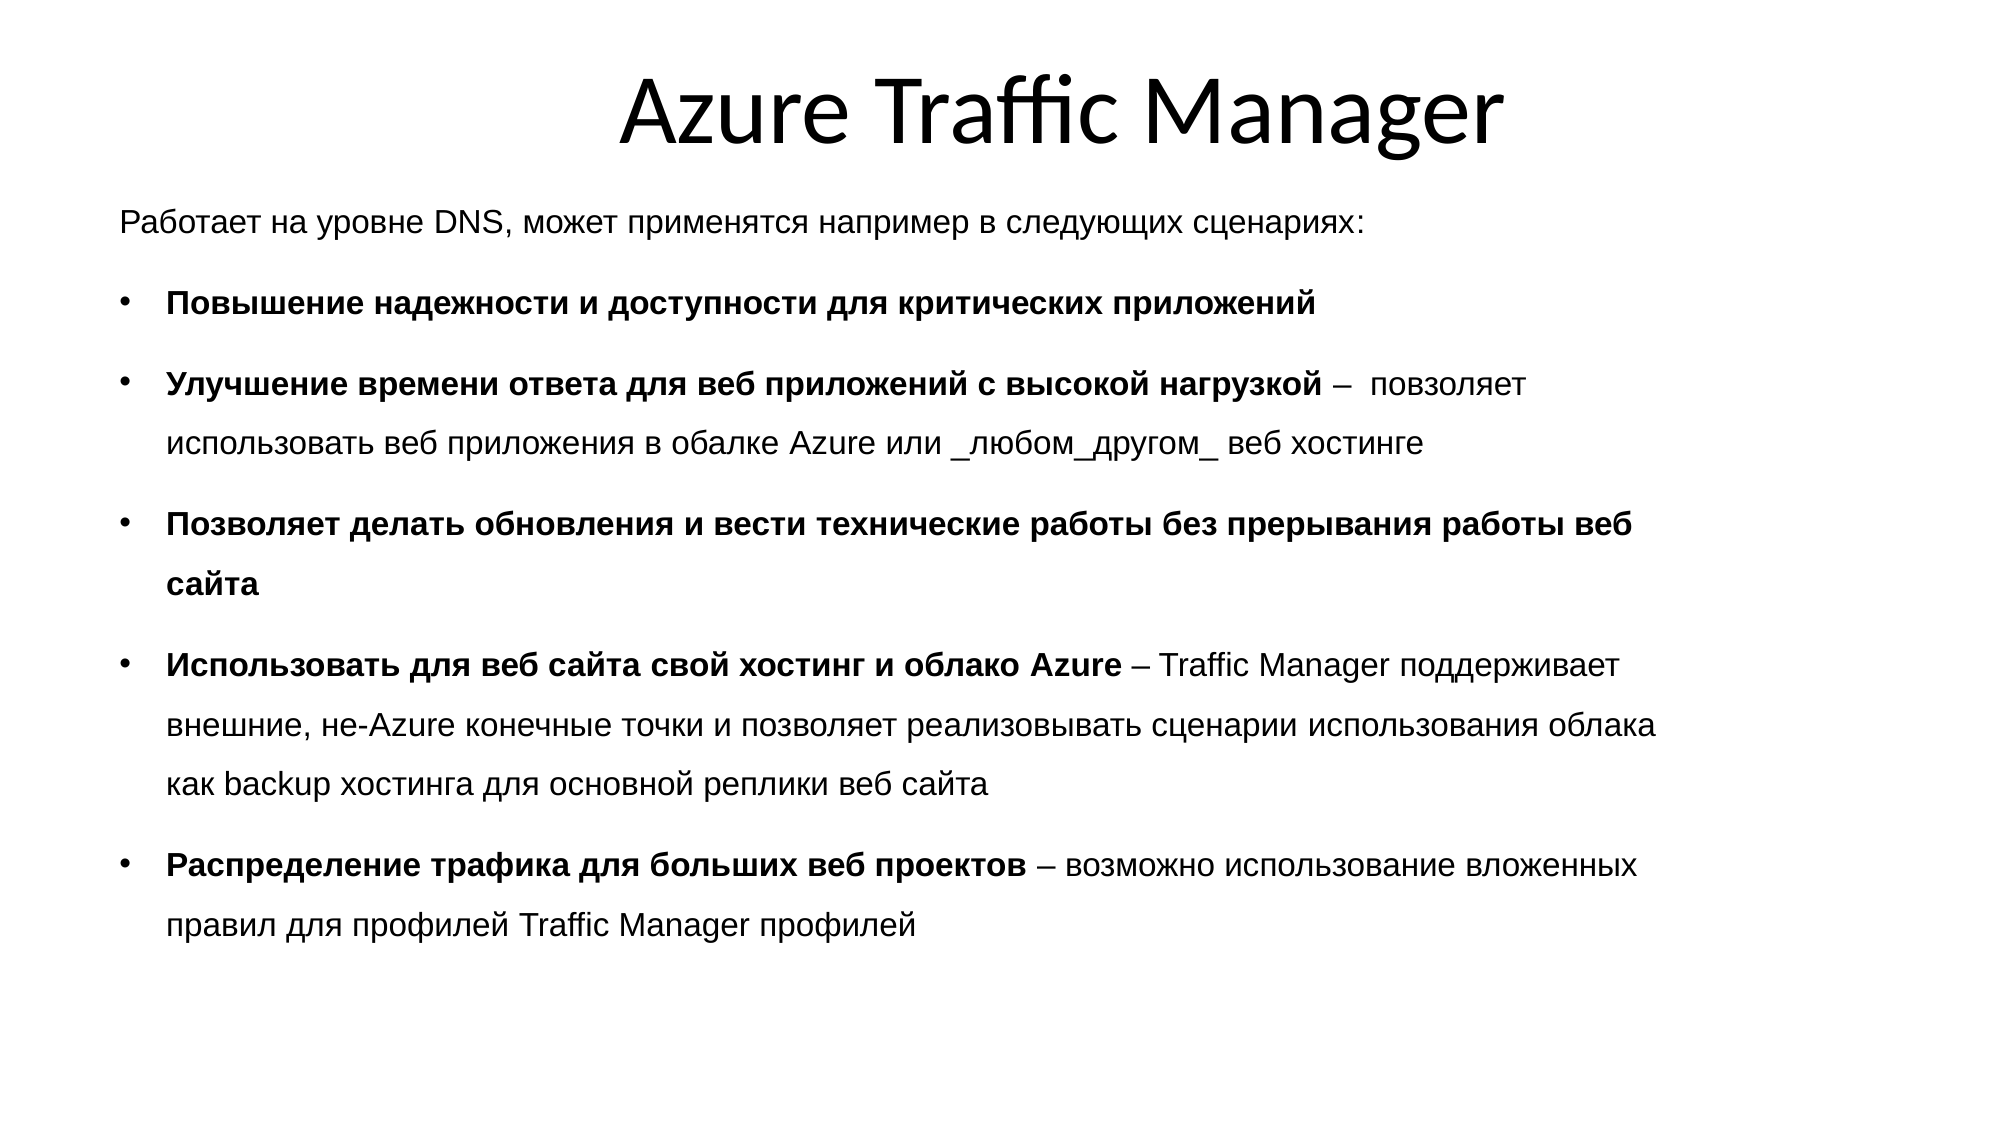

# Azure Traffic Manager
Работает на уровне DNS, может применятся например в следующих сценариях:
Повышение надежности и доступности для критических приложений
Улучшение времени ответа для веб приложений с высокой нагрузкой –  повзоляет использовать веб приложения в обалке Azure или _любом_другом_ веб хостинге
Позволяет делать обновления и вести технические работы без прерывания работы веб сайта
Использовать для веб сайта свой хостинг и облако Azure – Traffic Manager поддерживает внешние, не-Azure конечные точки и позволяет реализовывать сценарии использования облака как backup хостинга для основной реплики веб сайта
Распределение трафика для больших веб проектов – возможно использование вложенных правил для профилей Traffic Manager профилей